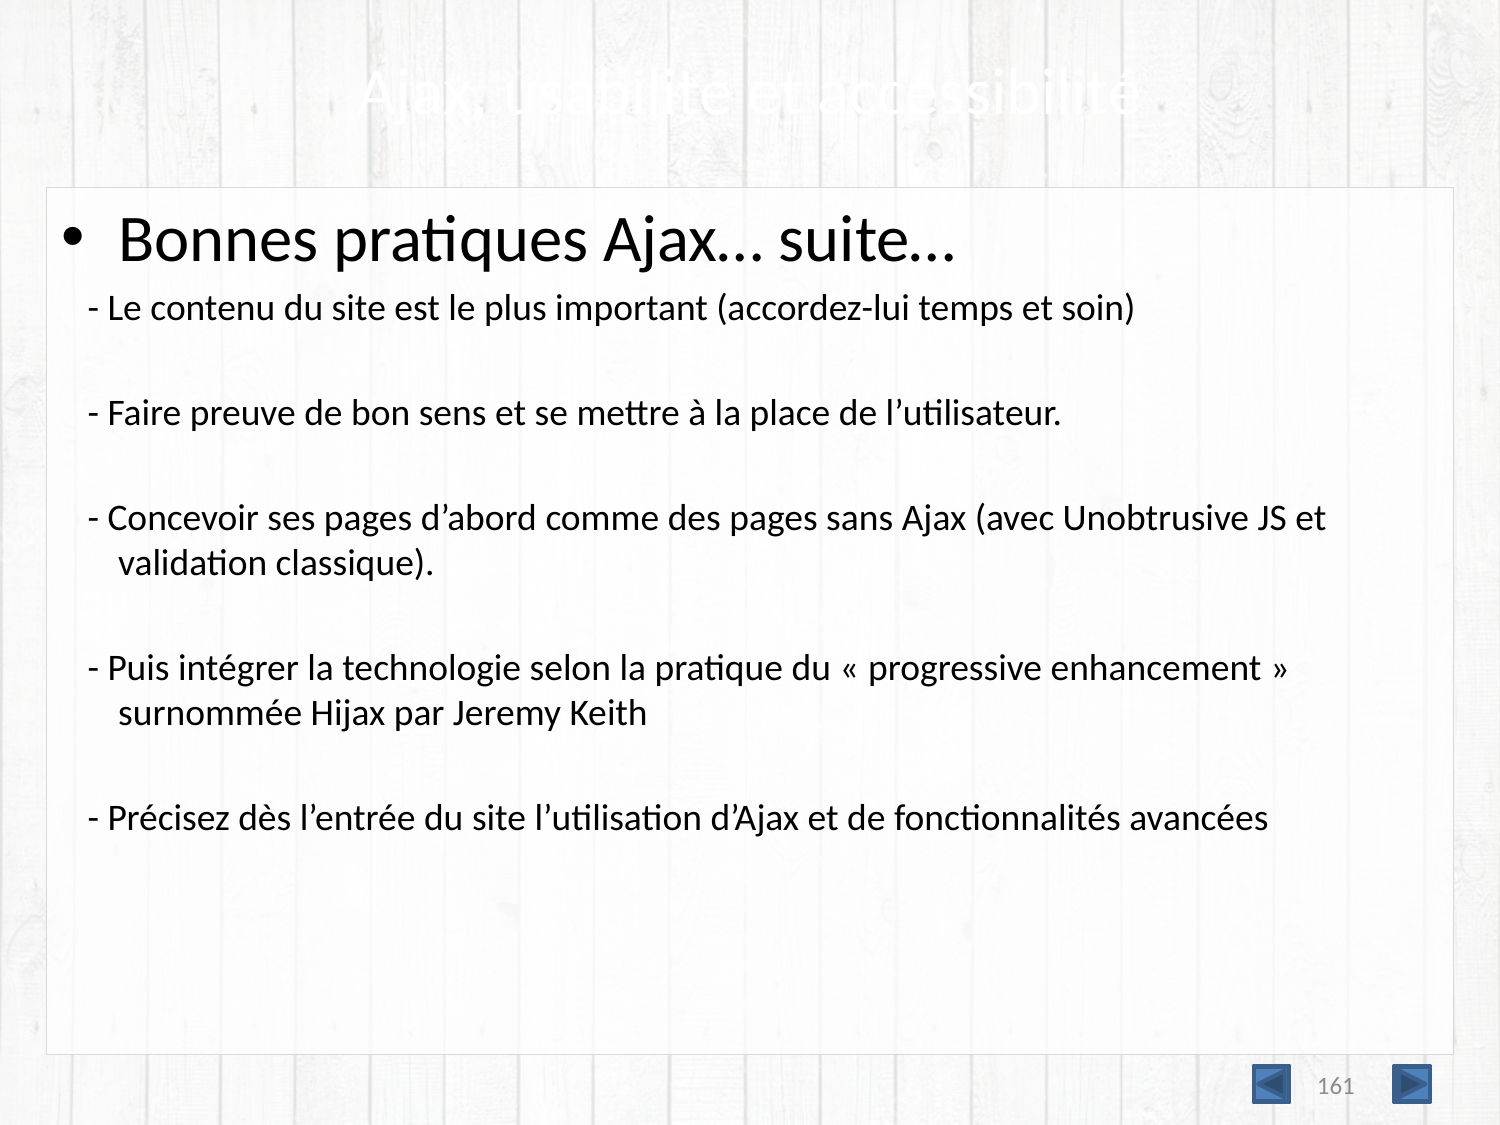

# Ajax, usabilité et accessibilité
Bonnes pratiques Ajax… suite…
   - Le contenu du site est le plus important (accordez-lui temps et soin)

   - Faire preuve de bon sens et se mettre à la place de l’utilisateur.

   - Concevoir ses pages d’abord comme des pages sans Ajax (avec Unobtrusive JS et validation classique).

   - Puis intégrer la technologie selon la pratique du « progressive enhancement » surnommée Hijax par Jeremy Keith

   - Précisez dès l’entrée du site l’utilisation d’Ajax et de fonctionnalités avancées
161